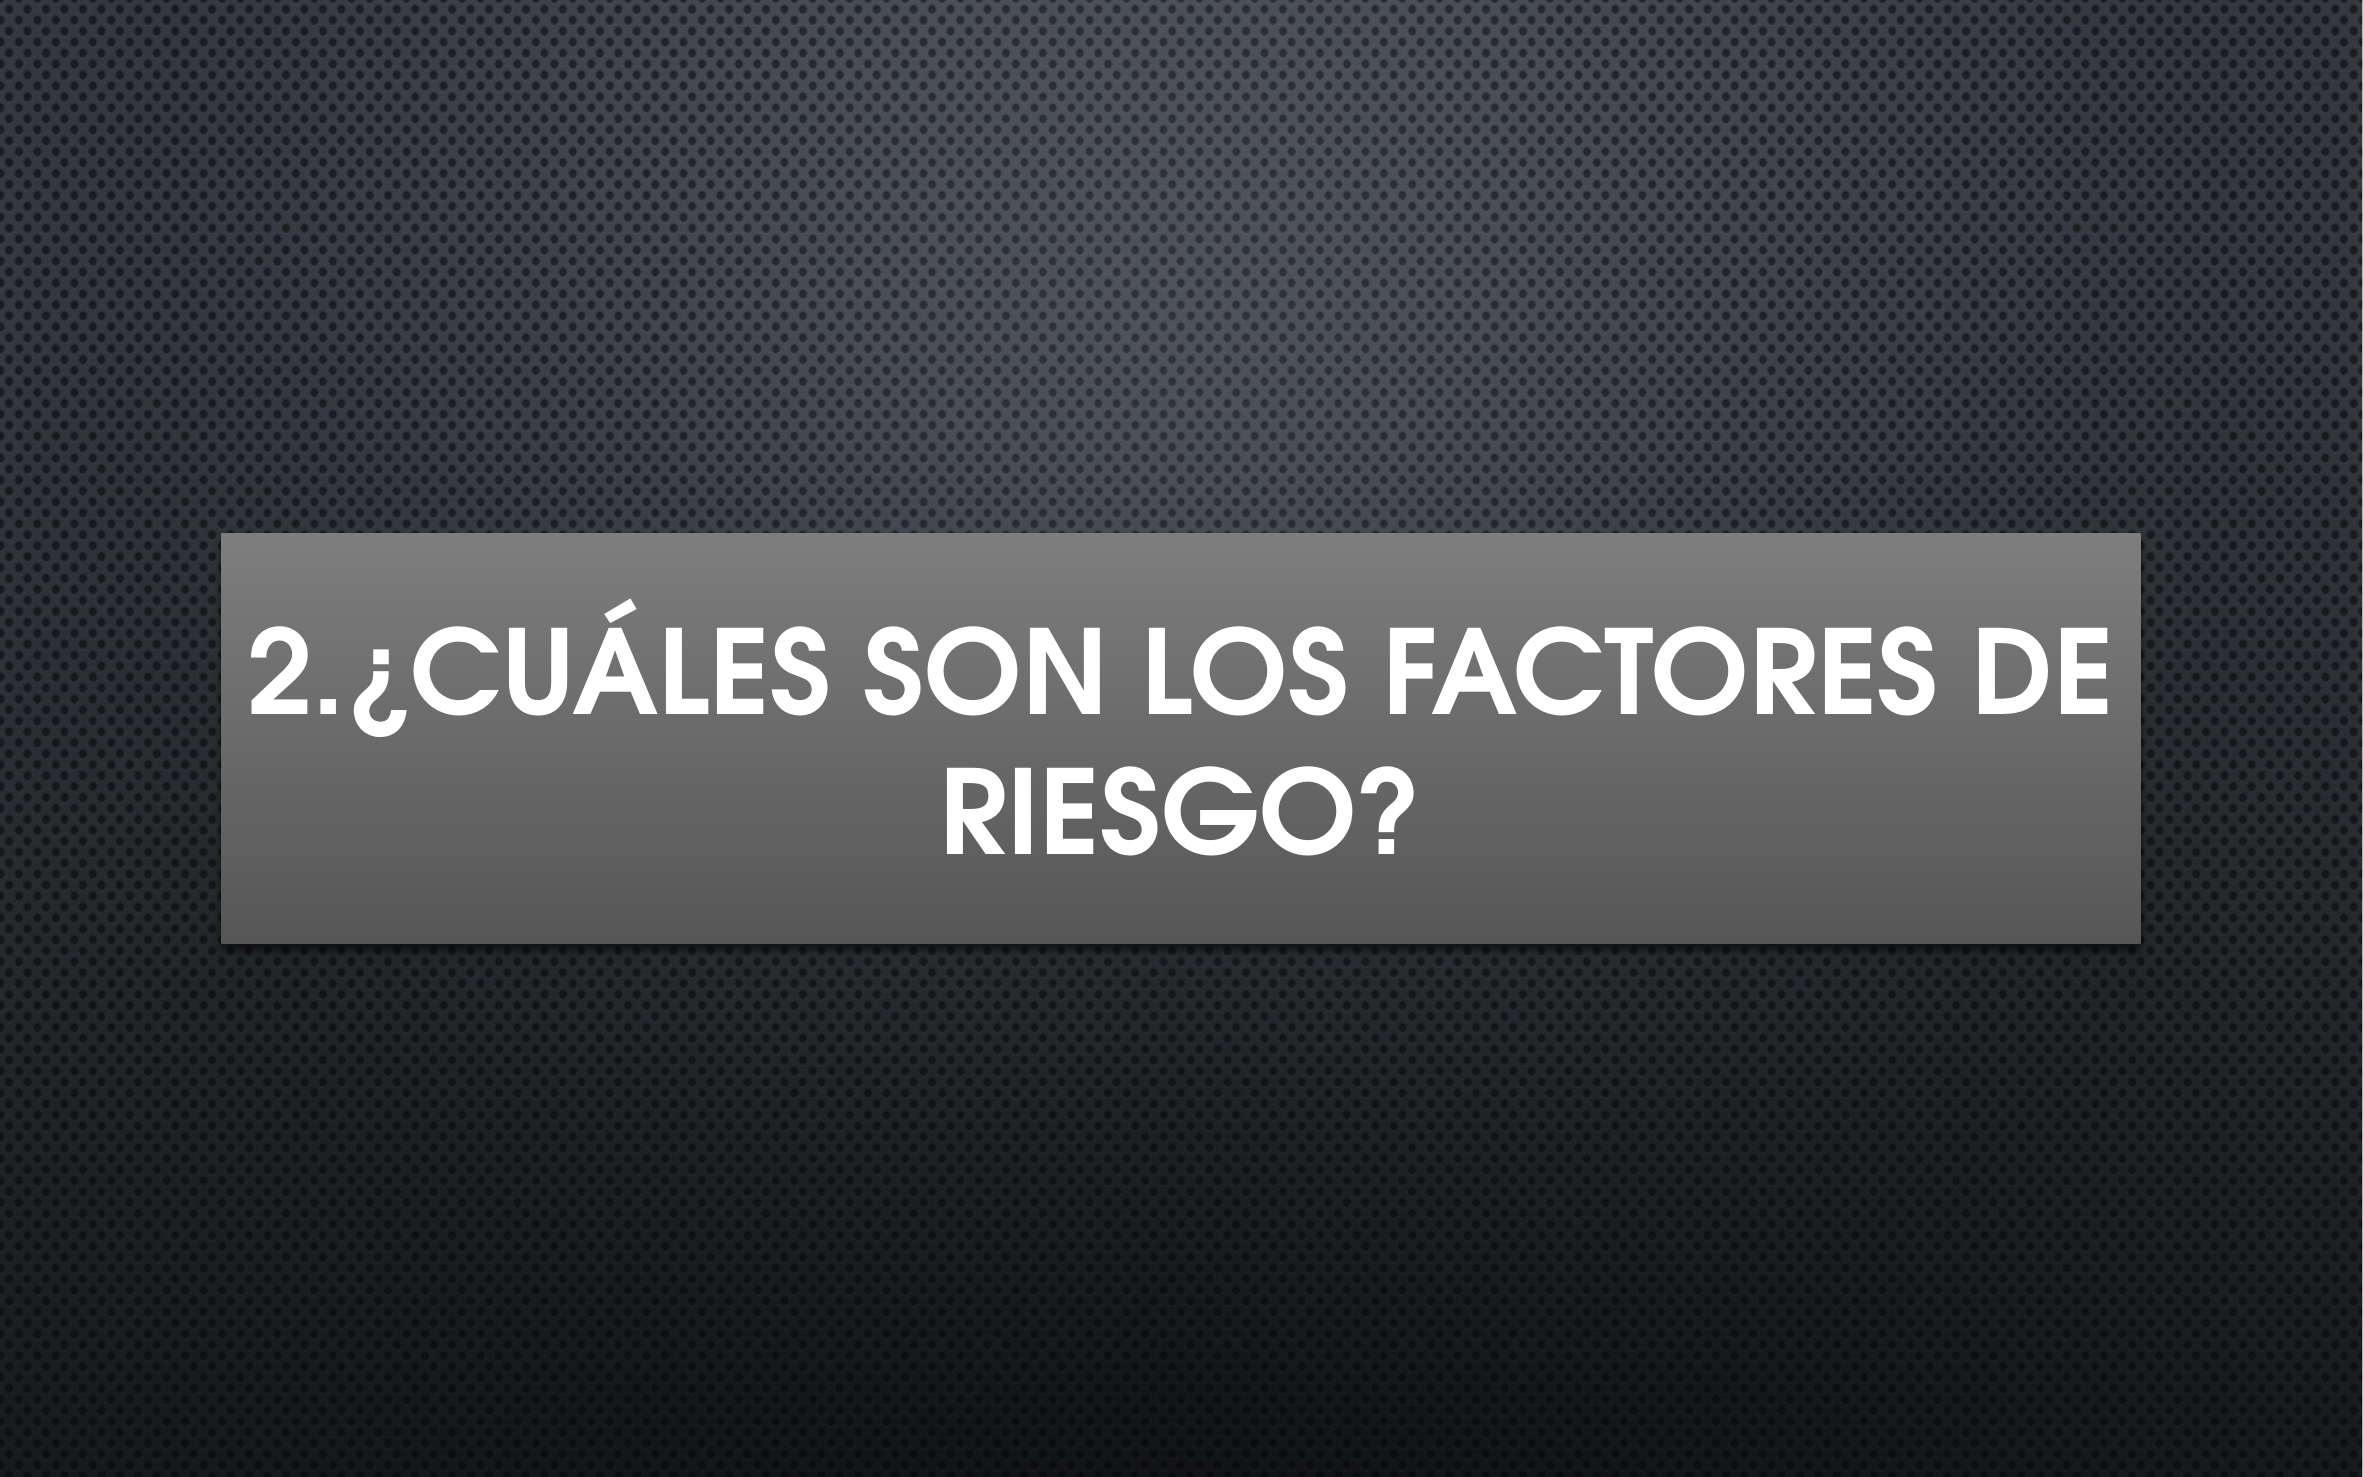

# 2.¿Cuáles son los factores de riesgo?